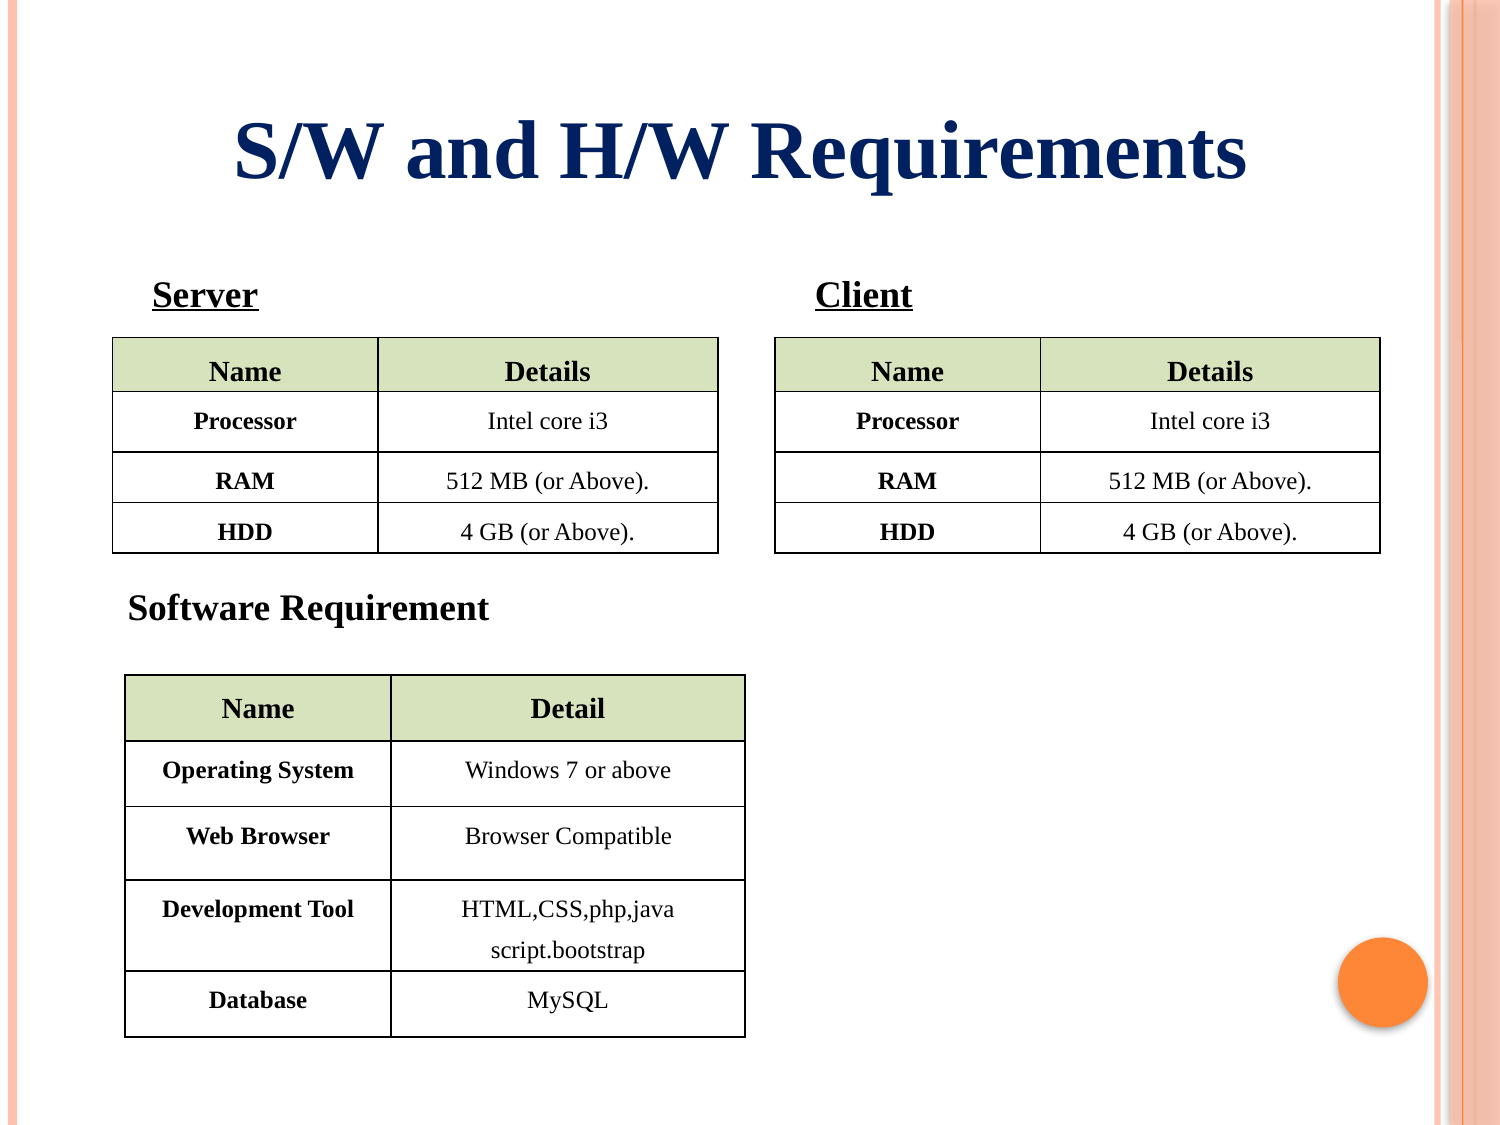

S/W and H/W Requirements
Server

Client

| Name | Details |
| --- | --- |
| Processor | Intel core i3 |
| RAM | 512 MB (or Above). |
| HDD | 4 GB (or Above). |
| Name | Details |
| --- | --- |
| Processor | Intel core i3 |
| RAM | 512 MB (or Above). |
| HDD | 4 GB (or Above). |
	Software Requirement

| Name | Detail |
| --- | --- |
| Operating System | Windows 7 or above |
| Web Browser | Browser Compatible |
| Development Tool | HTML,CSS,php,java script.bootstrap |
| Database | MySQL |